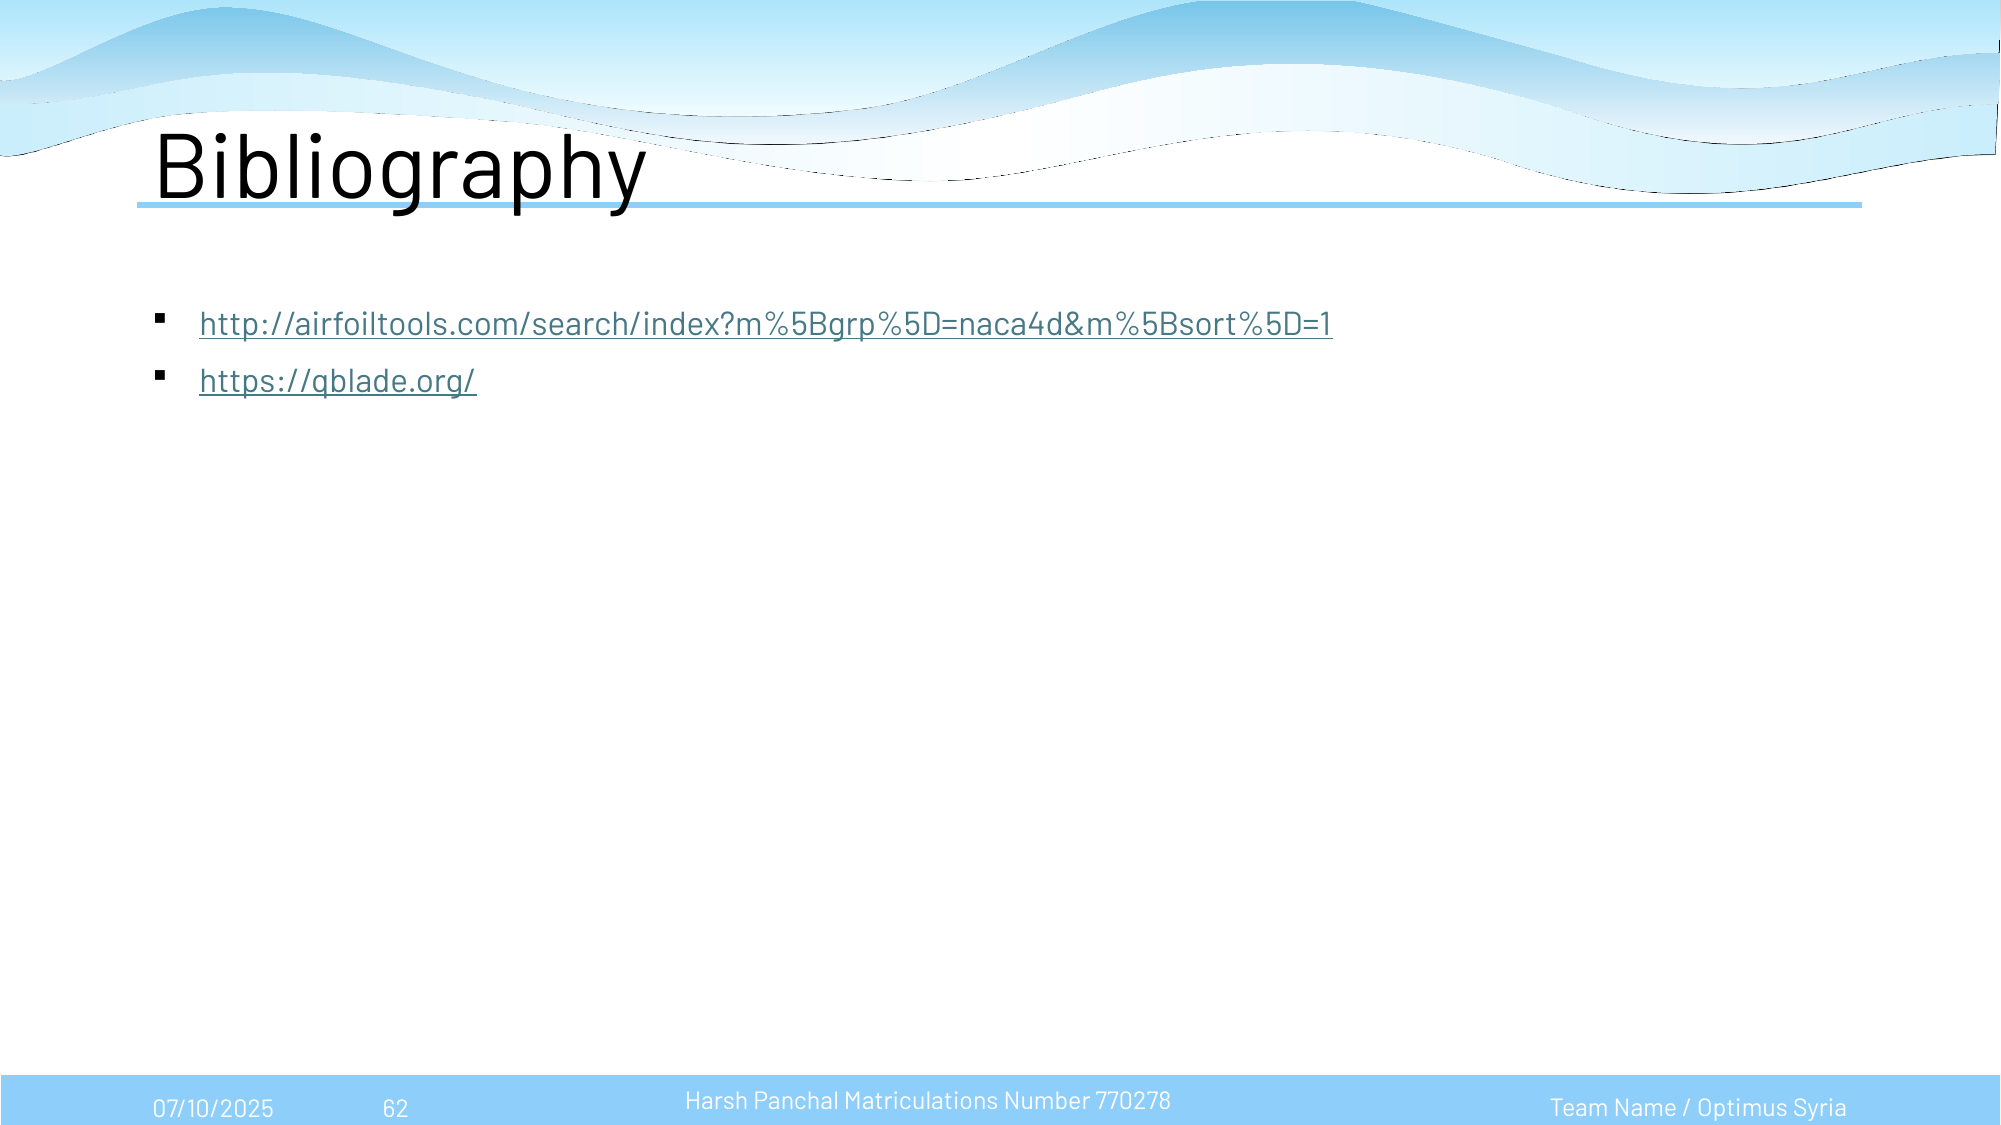

# Bibliography
http://airfoiltools.com/search/index?m%5Bgrp%5D=naca4d&m%5Bsort%5D=1
https://qblade.org/

Team Name / Optimus Syria
07/10/2025
62
Harsh Panchal Matriculations Number 770278